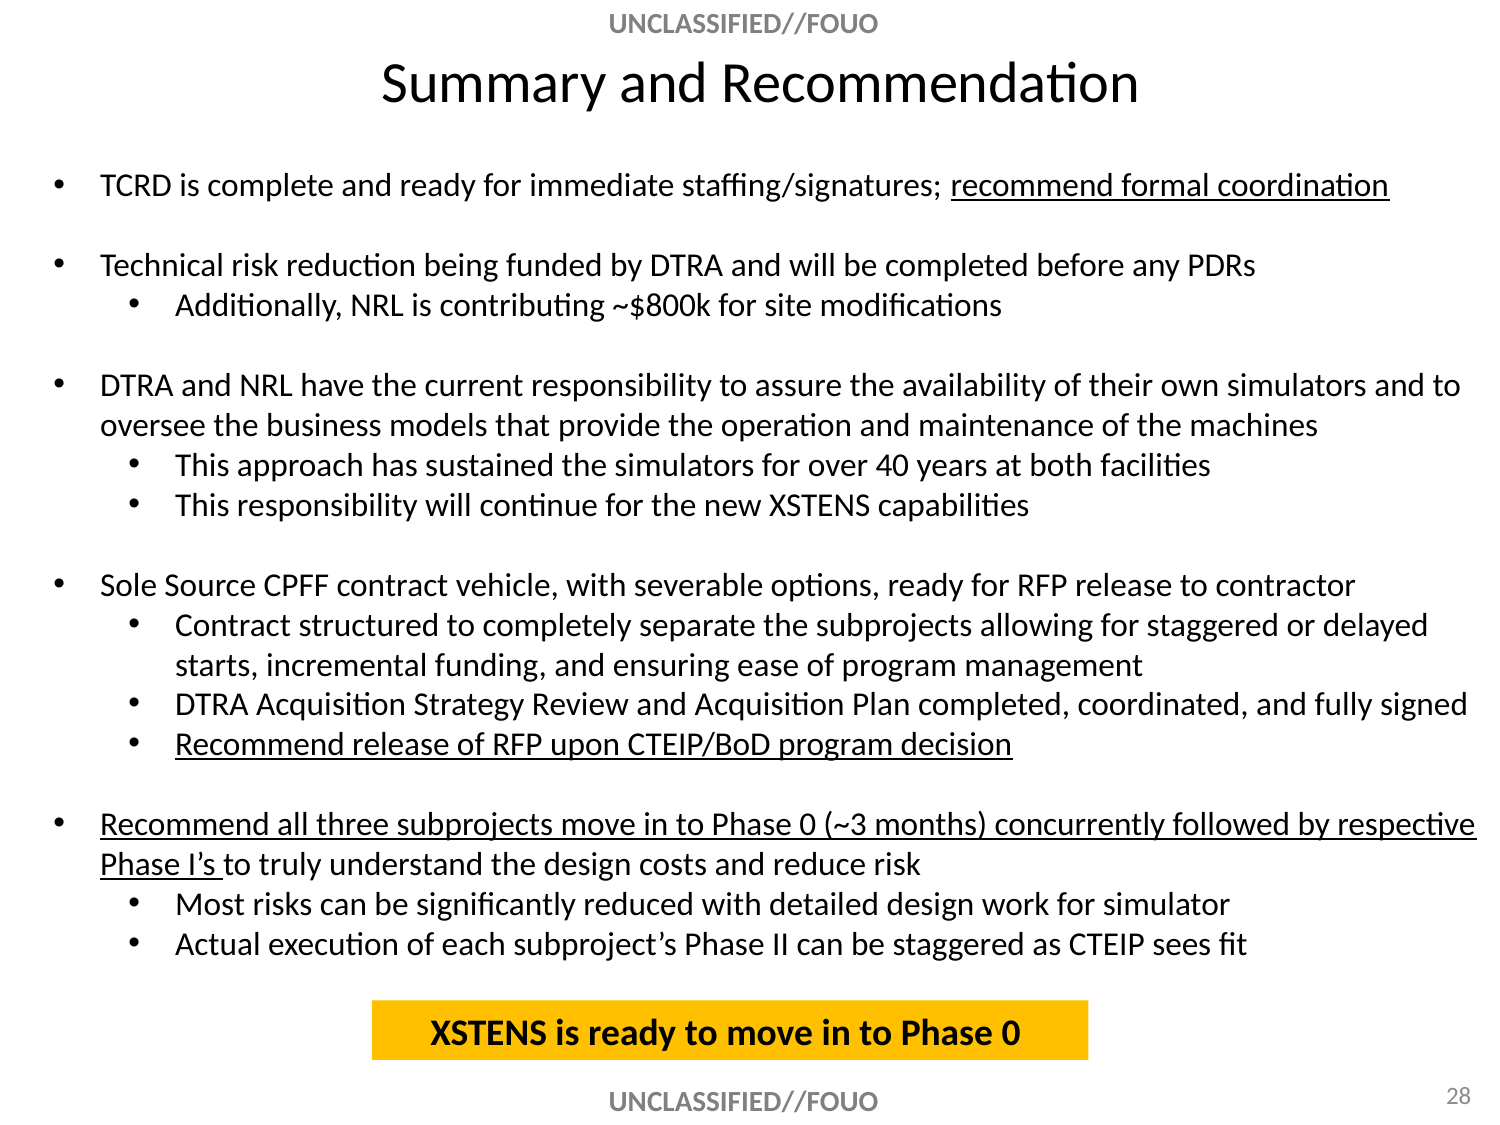

# Summary and Recommendation

TCRD is complete and ready for immediate staffing/signatures; recommend formal coordination

Technical risk reduction being funded by DTRA and will be completed before any PDRs
Additionally, NRL is contributing ~$800k for site modifications

DTRA and NRL have the current responsibility to assure the availability of their own simulators and to oversee the business models that provide the operation and maintenance of the machines
This approach has sustained the simulators for over 40 years at both facilities
This responsibility will continue for the new XSTENS capabilities

Sole Source CPFF contract vehicle, with severable options, ready for RFP release to contractor
Contract structured to completely separate the subprojects allowing for staggered or delayed starts, incremental funding, and ensuring ease of program management
DTRA Acquisition Strategy Review and Acquisition Plan completed, coordinated, and fully signed
Recommend release of RFP upon CTEIP/BoD program decision

Recommend all three subprojects move in to Phase 0 (~3 months) concurrently followed by respective Phase I’s to truly understand the design costs and reduce risk
Most risks can be significantly reduced with detailed design work for simulator
Actual execution of each subproject’s Phase II can be staggered as CTEIP sees fit

XSTENS is ready to move in to Phase 0
28